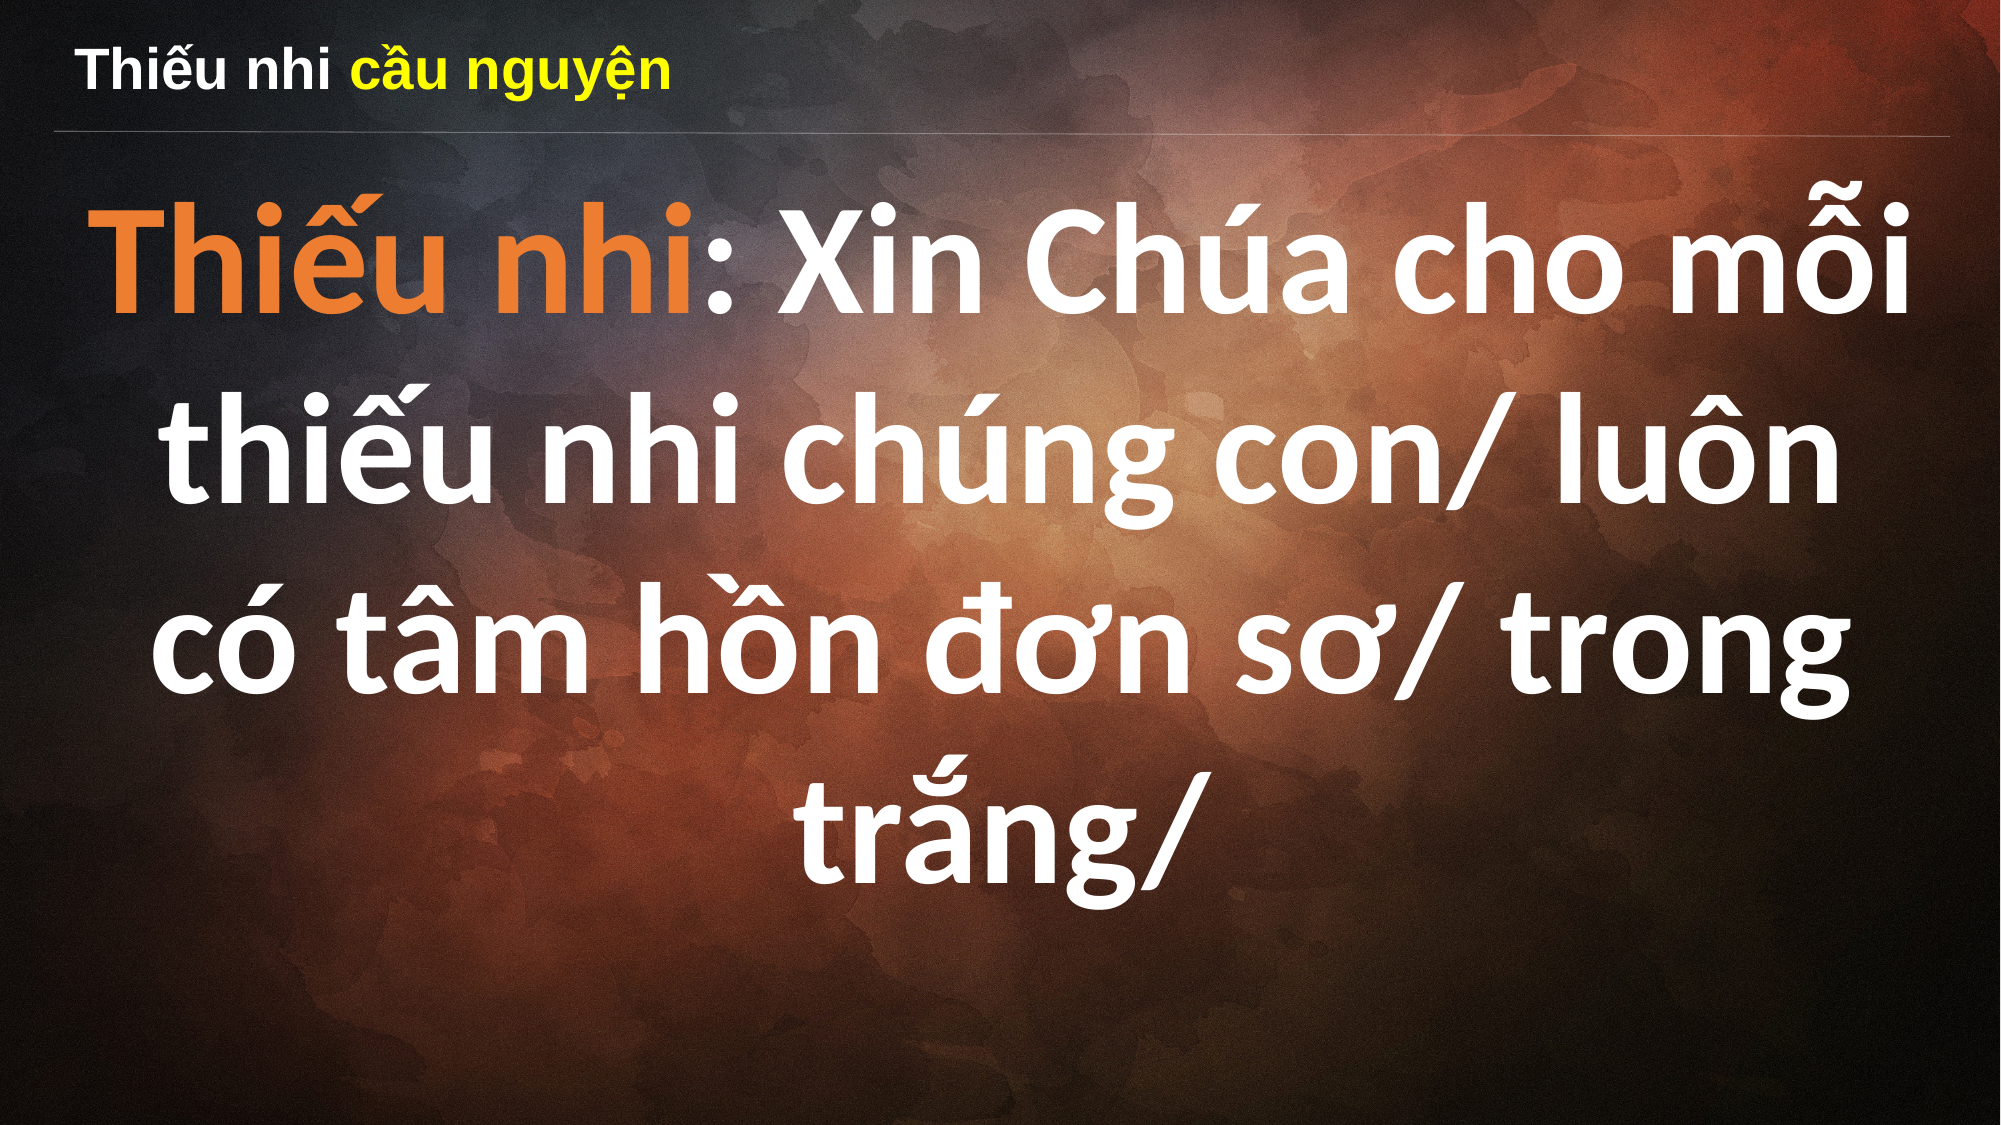

Thiếu nhi cầu nguyện
Thiếu nhi: Xin Chúa cho mỗi thiếu nhi chúng con/ luôn có tâm hồn đơn sơ/ trong trắng/